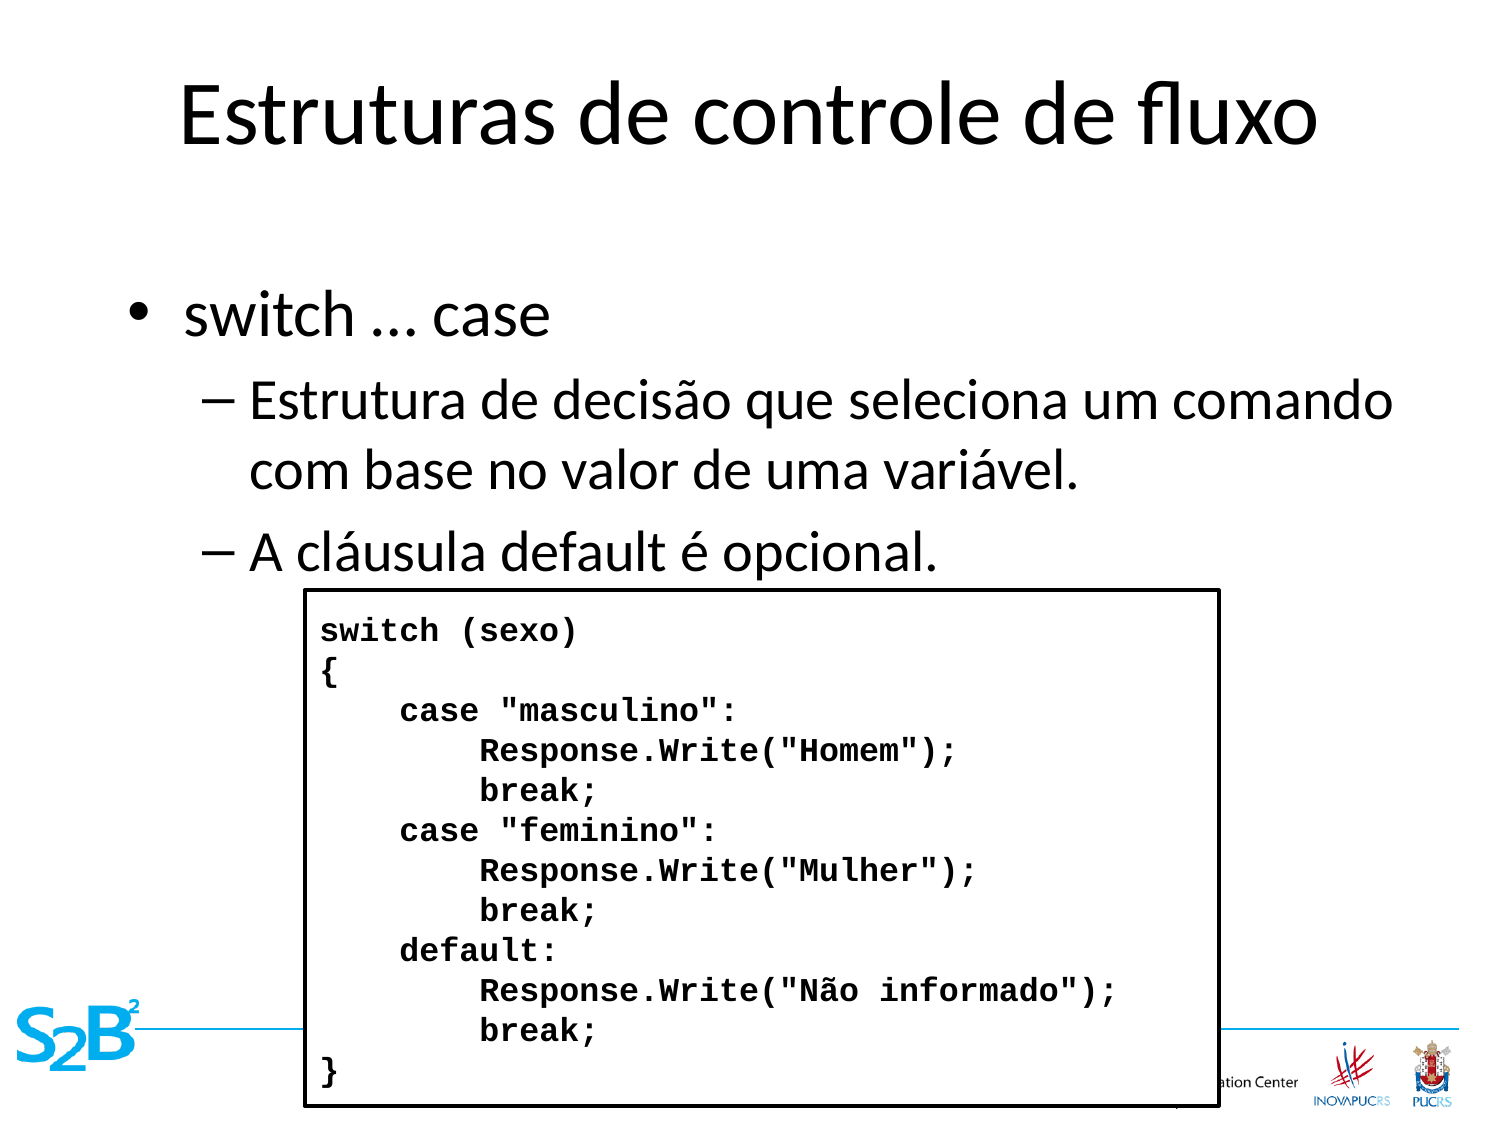

# Estruturas de controle de fluxo
switch … case
Estrutura de decisão que seleciona um comando com base no valor de uma variável.
A cláusula default é opcional.
switch (sexo)
{
    case "masculino":
        Response.Write("Homem");
        break;
    case "feminino":
        Response.Write("Mulher");
        break;
    default:
        Response.Write("Não informado");
        break;
}